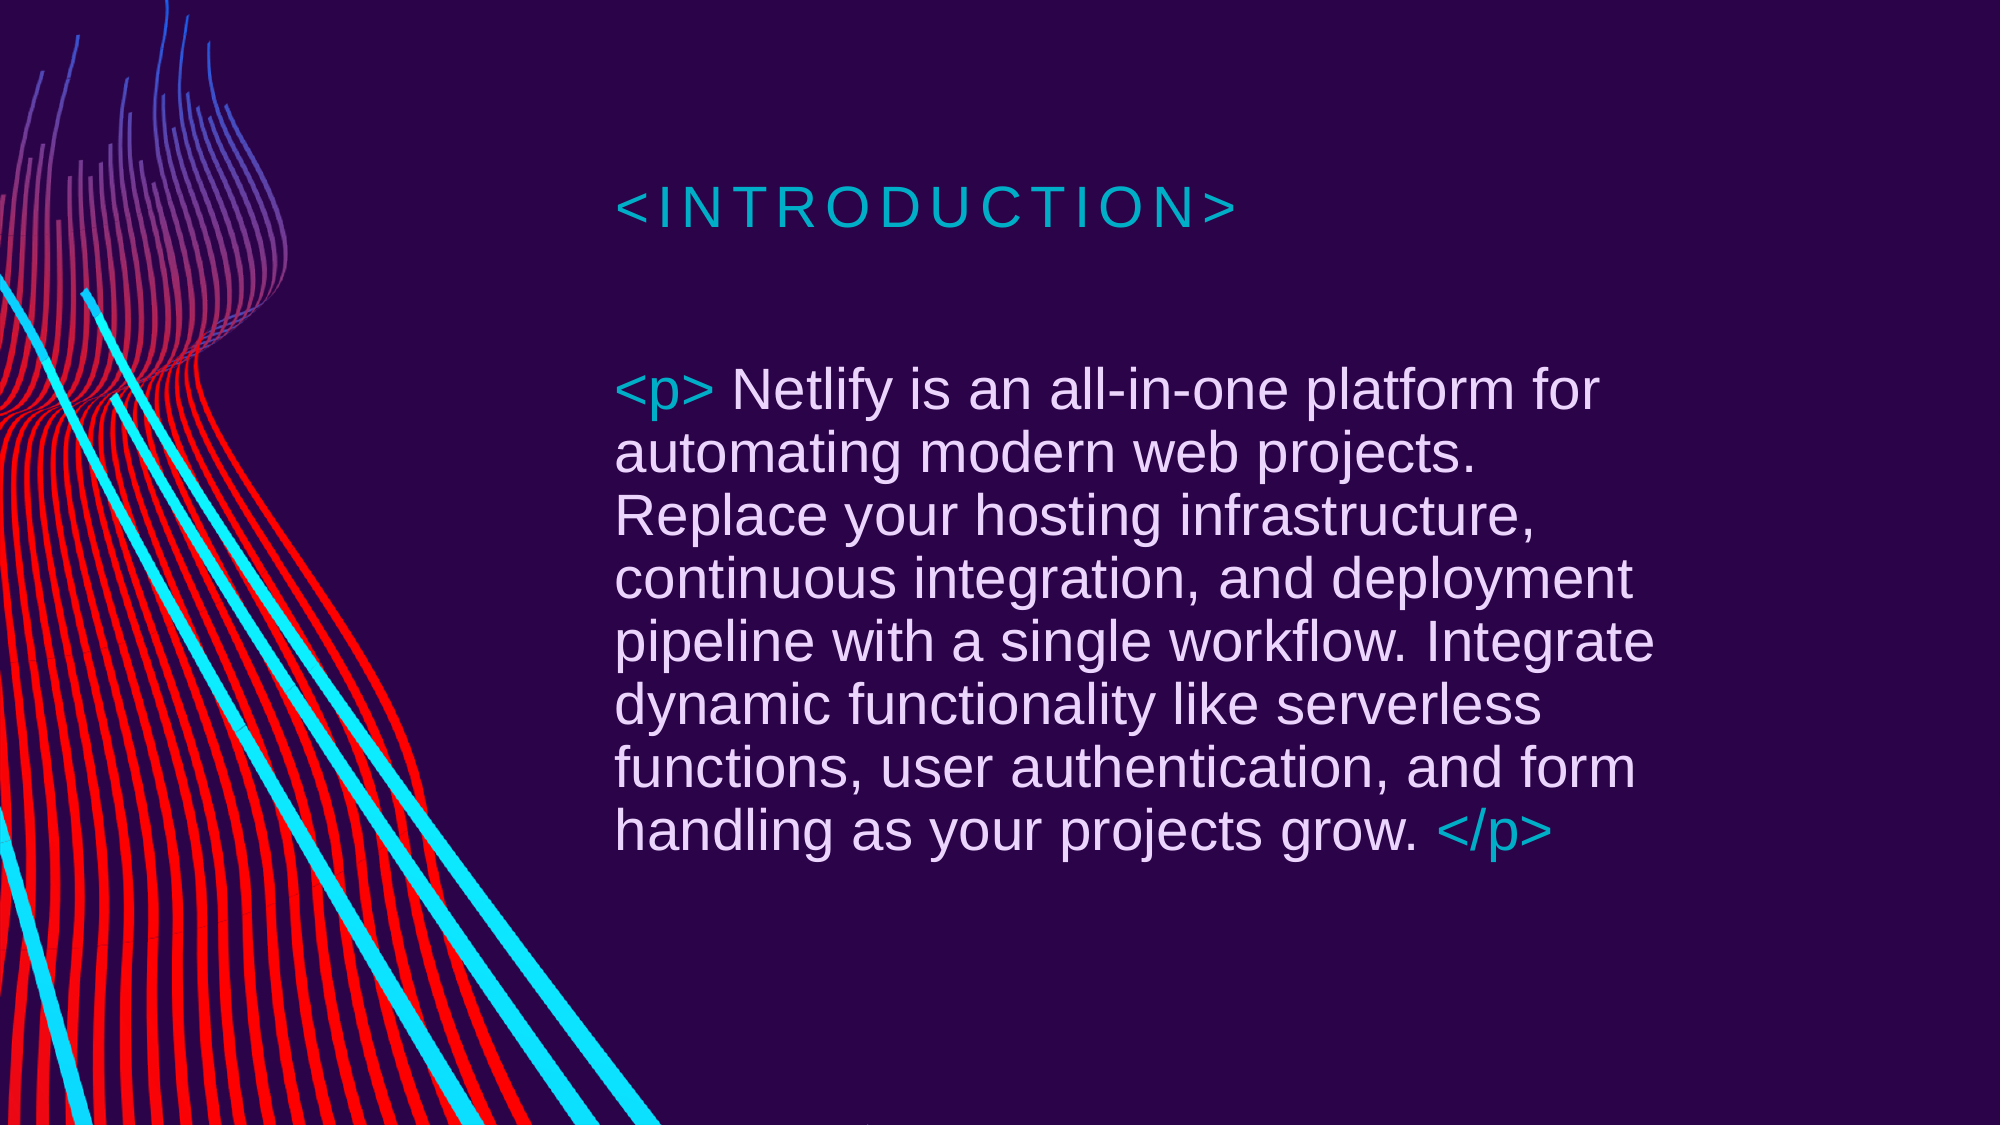

# <INTRODUCTIOn>
<p> Netlify is an all-in-one platform for automating modern web projects. Replace your hosting infrastructure, continuous integration, and deployment pipeline with a single workflow. Integrate dynamic functionality like serverless functions, user authentication, and form handling as your projects grow. </p>